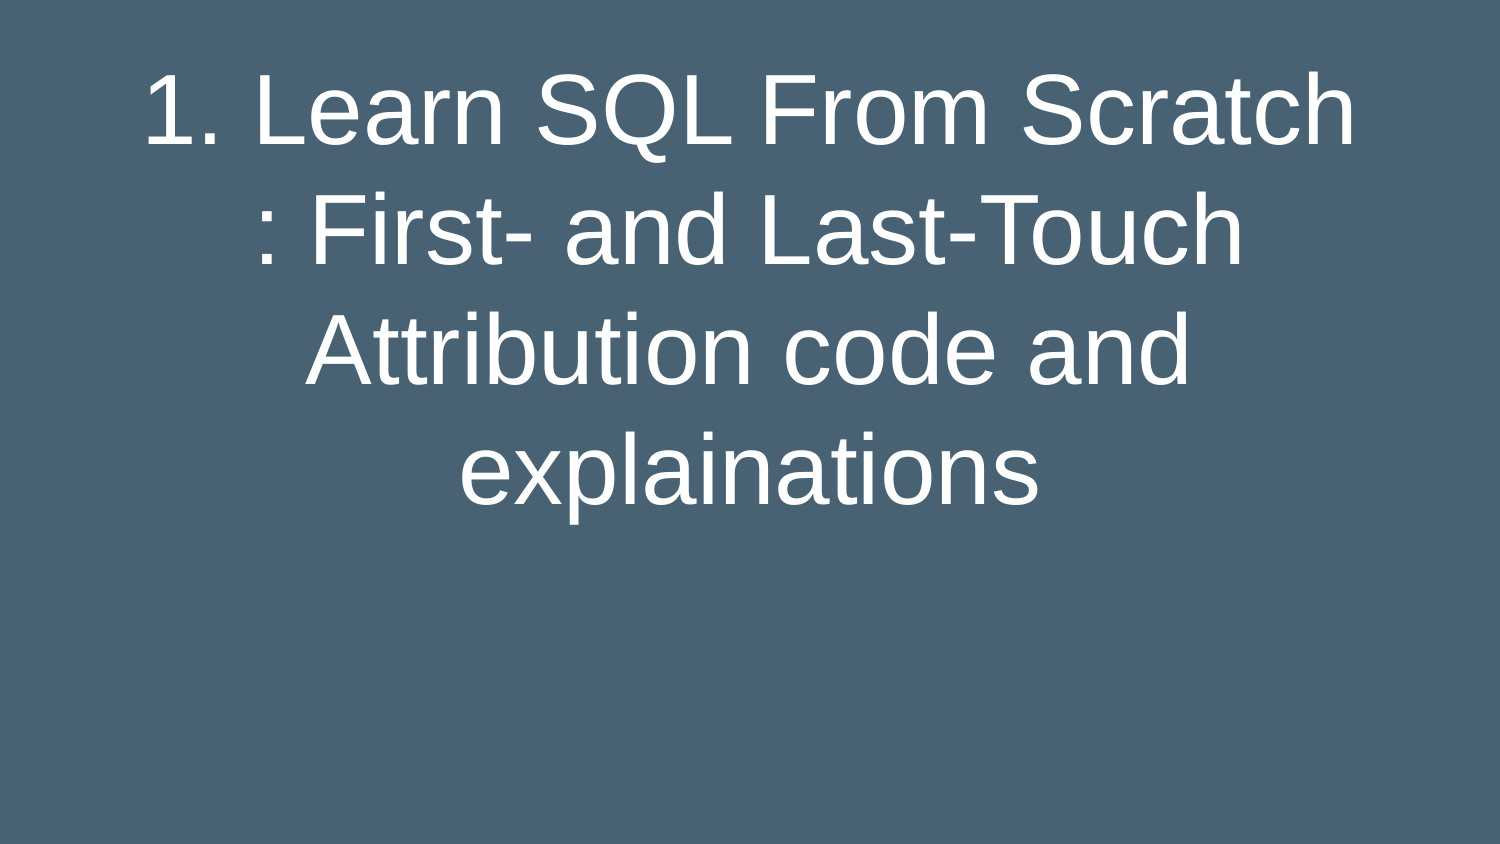

1. Learn SQL From Scratch : First- and Last-Touch Attribution code and explainations